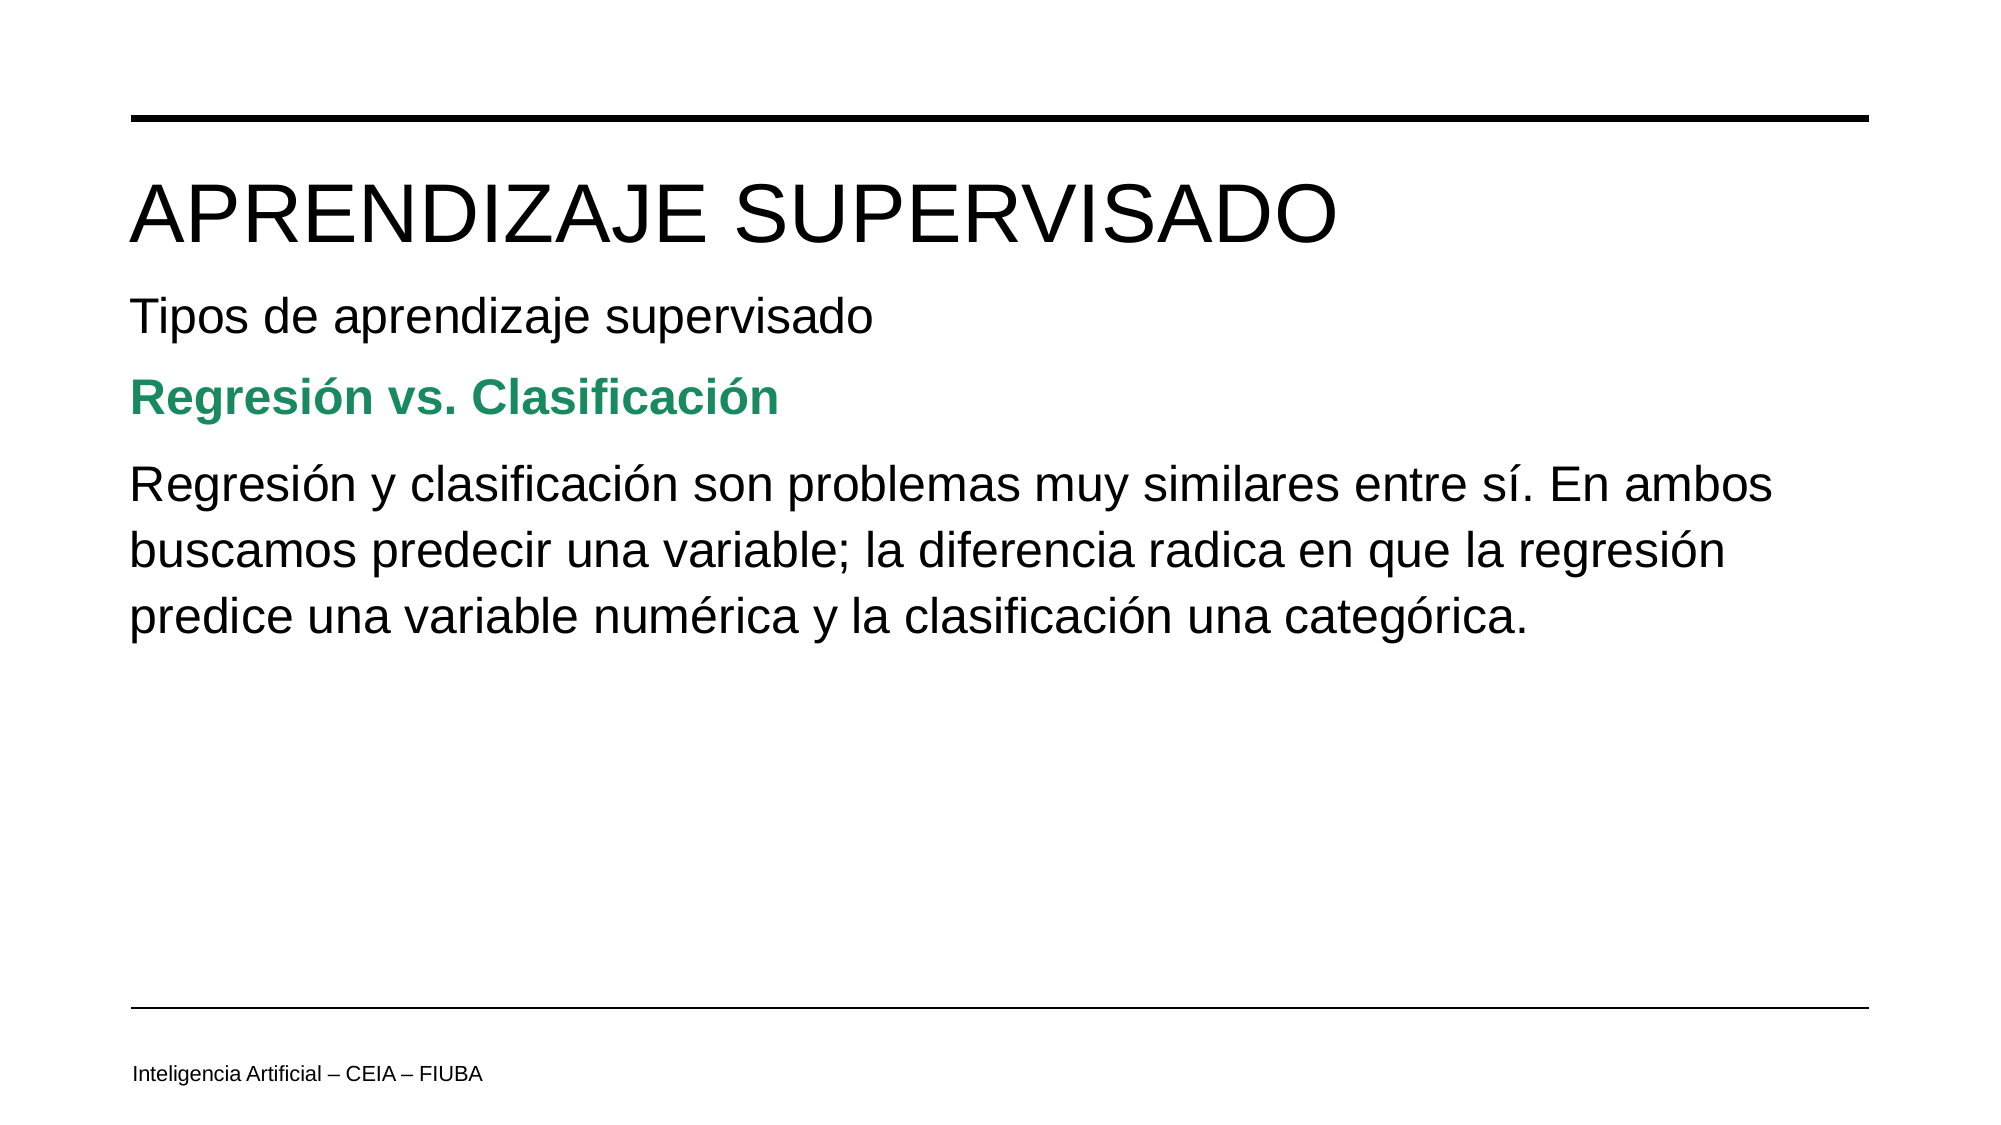

# Aprendizaje supervisado
Tipos de aprendizaje supervisado
Regresión vs. Clasificación
Regresión y clasificación son problemas muy similares entre sí. En ambos buscamos predecir una variable; la diferencia radica en que la regresión predice una variable numérica y la clasificación una categórica.
Inteligencia Artificial – CEIA – FIUBA
Image by vectorjuice